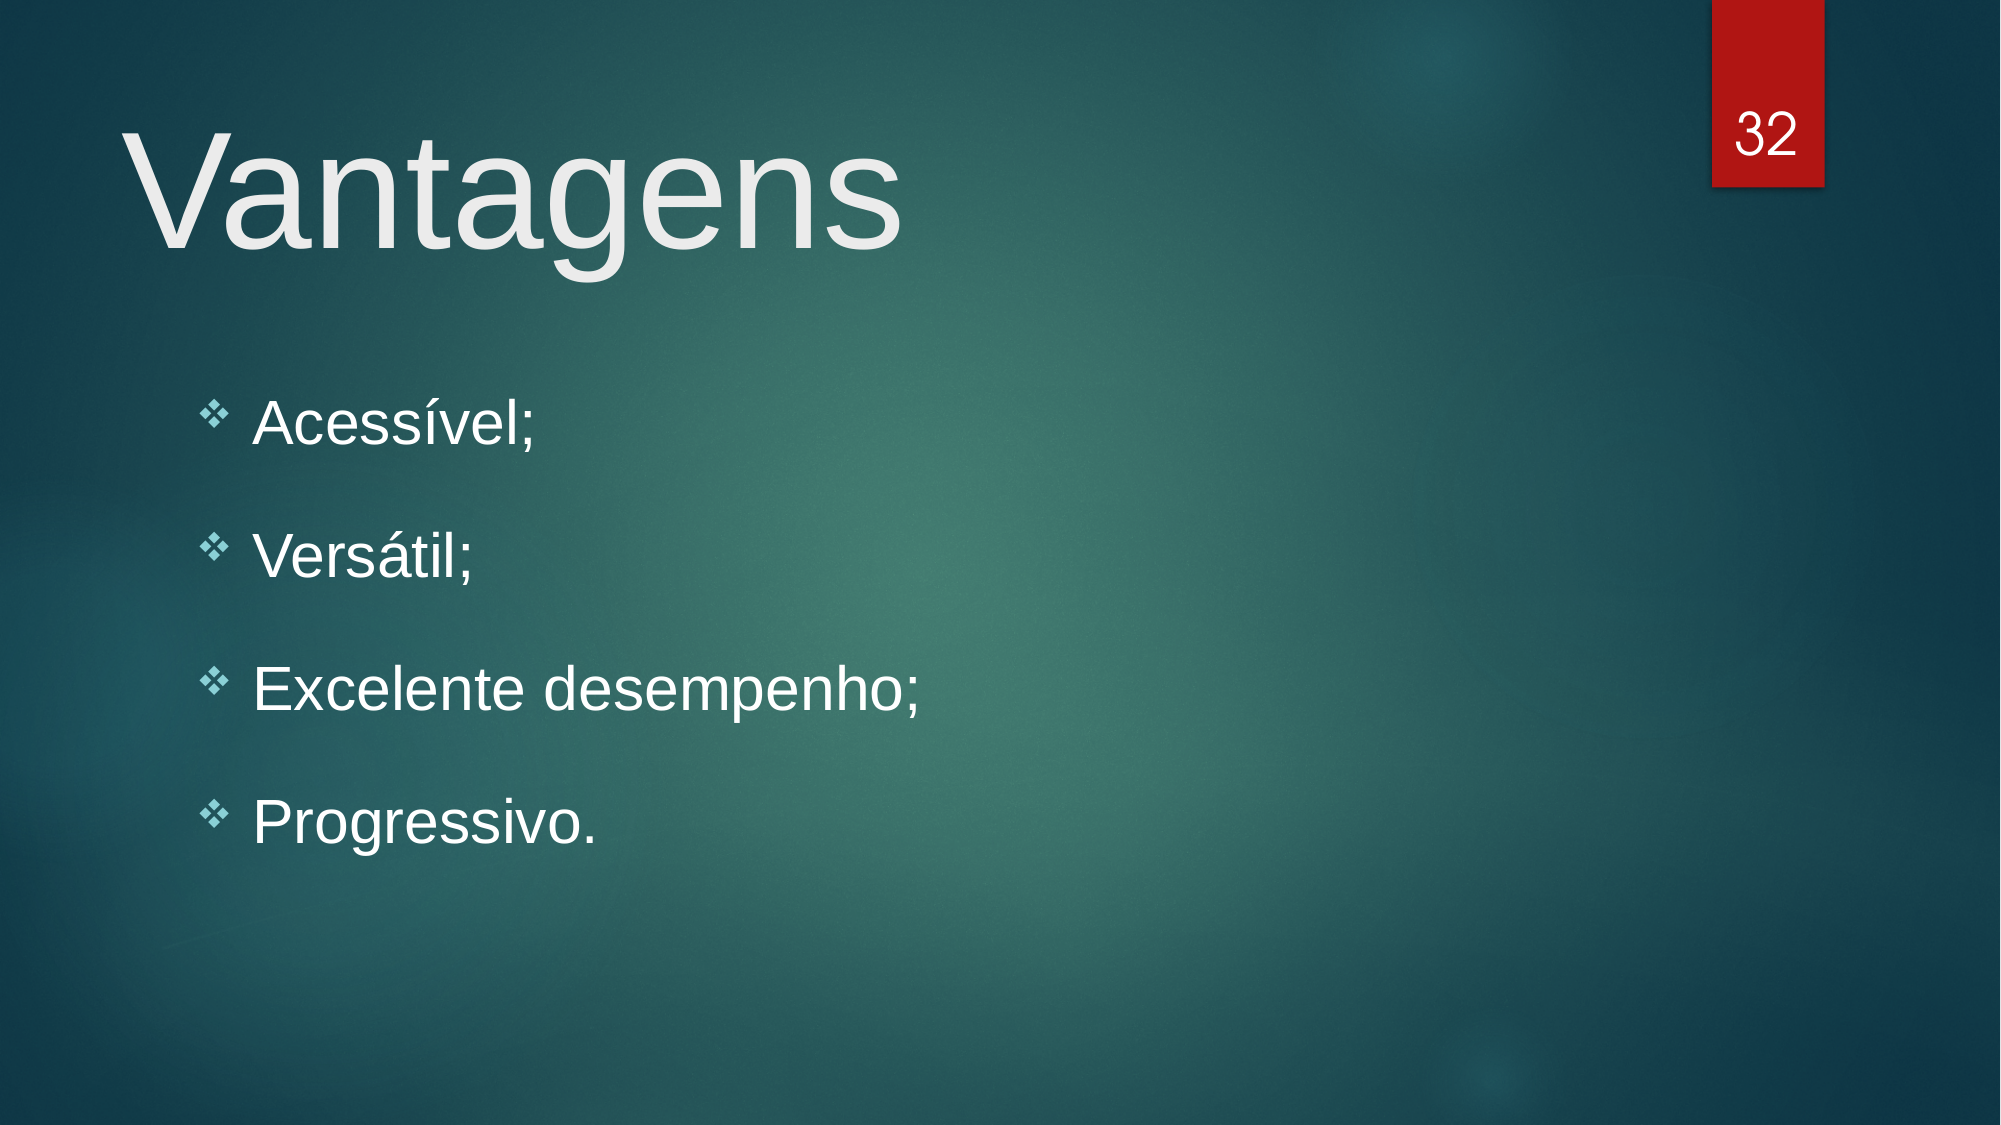

32
# Vantagens
Acessível;
Versátil;
Excelente desempenho;
Progressivo.